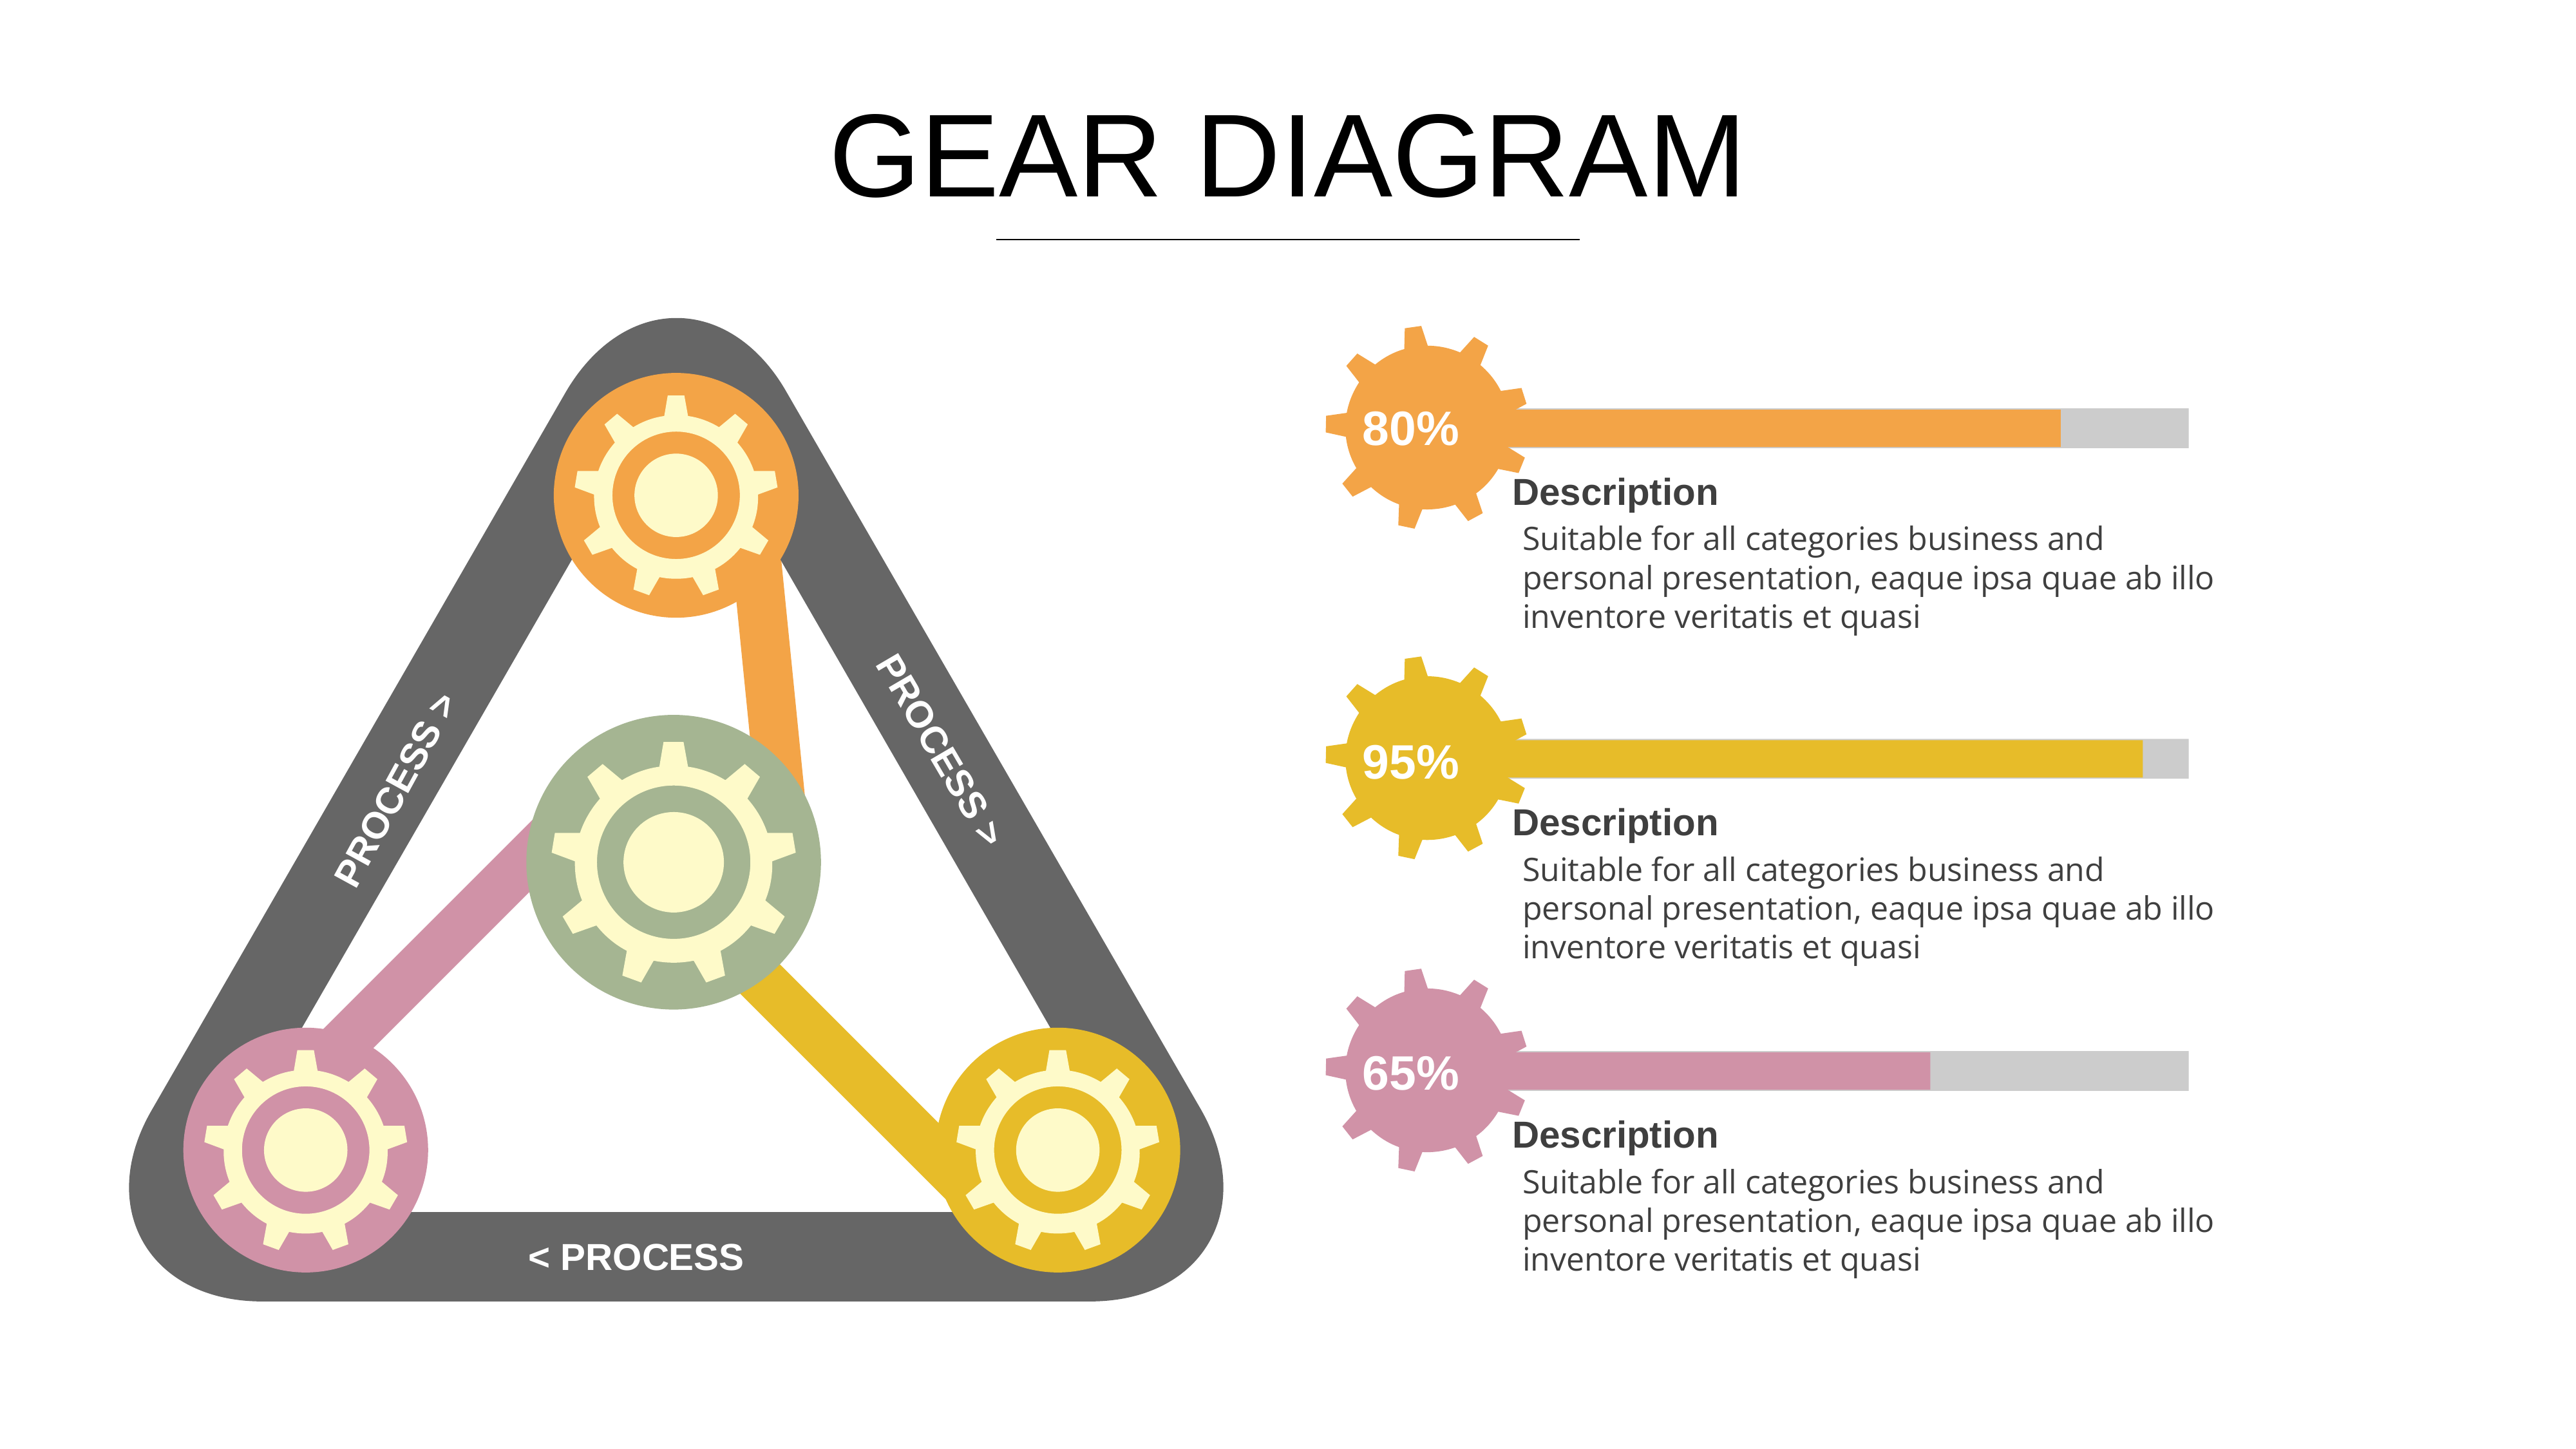

# GEAR DIAGRAM

80%

Description
Suitable for all categories business and personal presentation, eaque ipsa quae ab illo inventore veritatis et quasi

PROCESS >
95%

PROCESS >

Description
Suitable for all categories business and personal presentation, eaque ipsa quae ab illo inventore veritatis et quasi

65%

Description
Suitable for all categories business and personal presentation, eaque ipsa quae ab illo inventore veritatis et quasi
< PROCESS